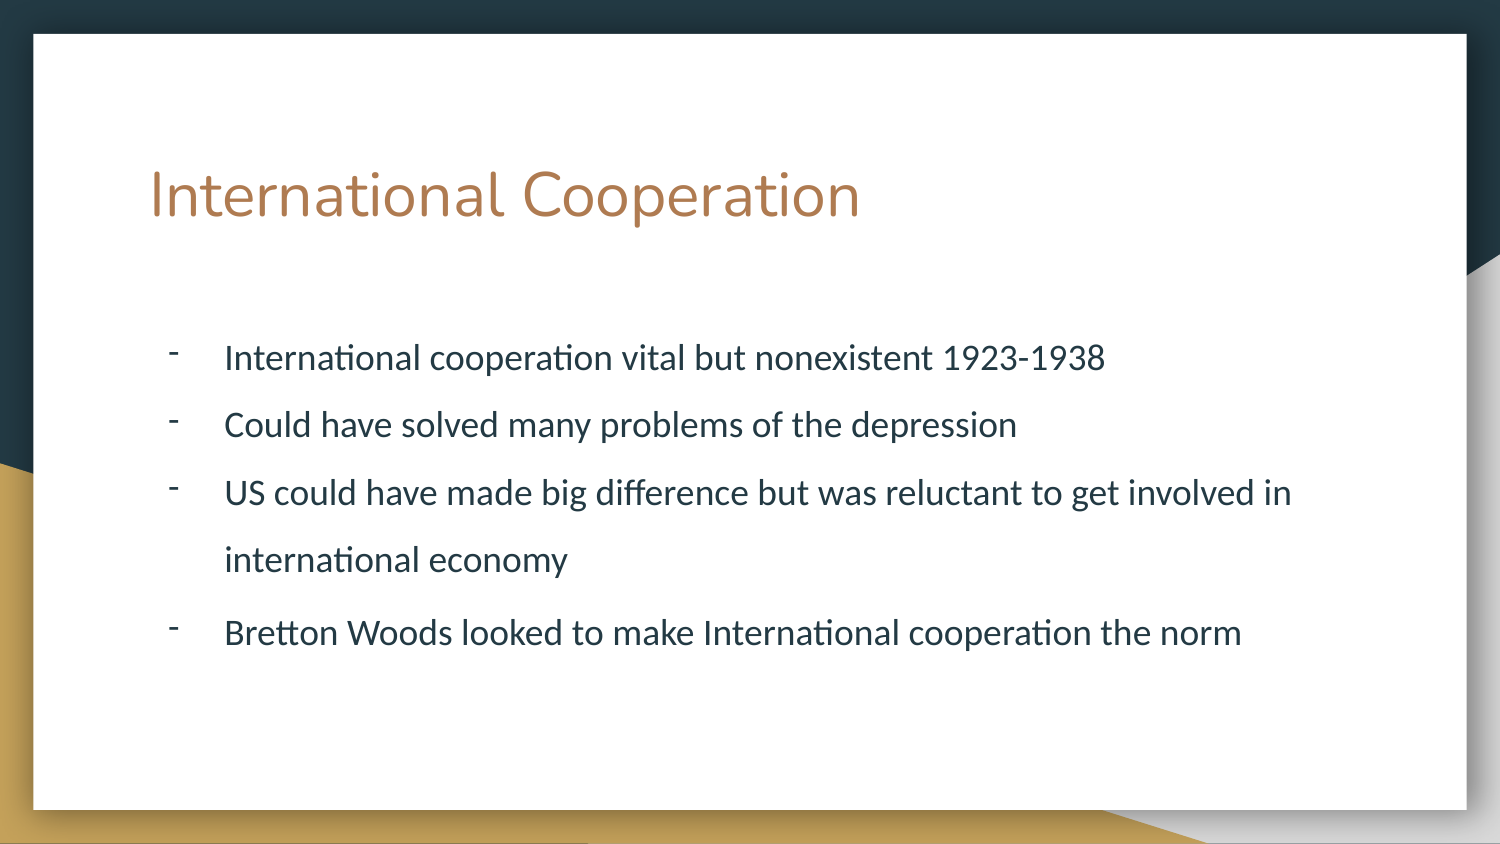

# International Cooperation
International cooperation vital but nonexistent 1923-1938
Could have solved many problems of the depression
US could have made big difference but was reluctant to get involved in international economy
Bretton Woods looked to make International cooperation the norm